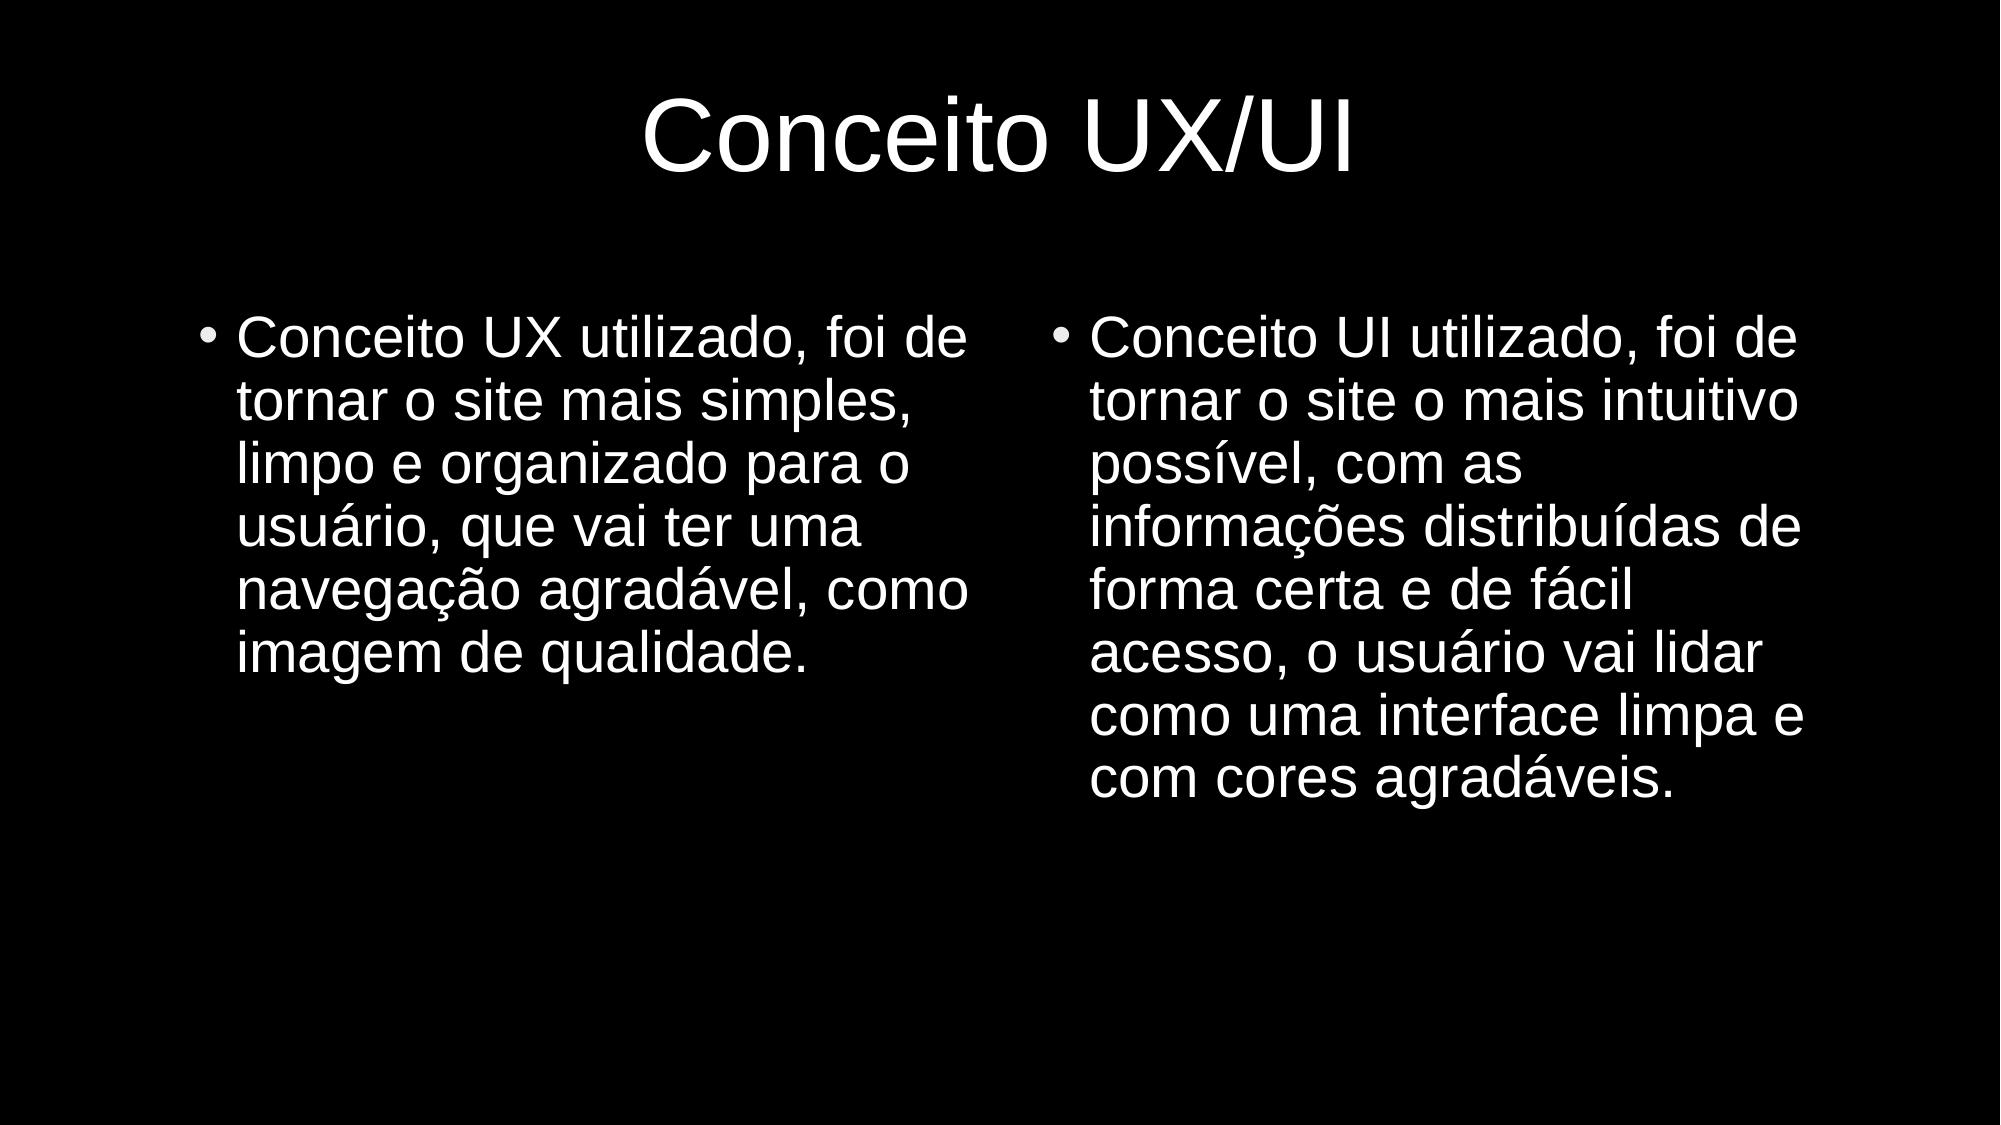

# Conceito UX/UI
Conceito UX utilizado, foi de tornar o site mais simples, limpo e organizado para o usuário, que vai ter uma navegação agradável, como imagem de qualidade.
Conceito UI utilizado, foi de tornar o site o mais intuitivo possível, com as informações distribuídas de forma certa e de fácil acesso, o usuário vai lidar como uma interface limpa e com cores agradáveis.